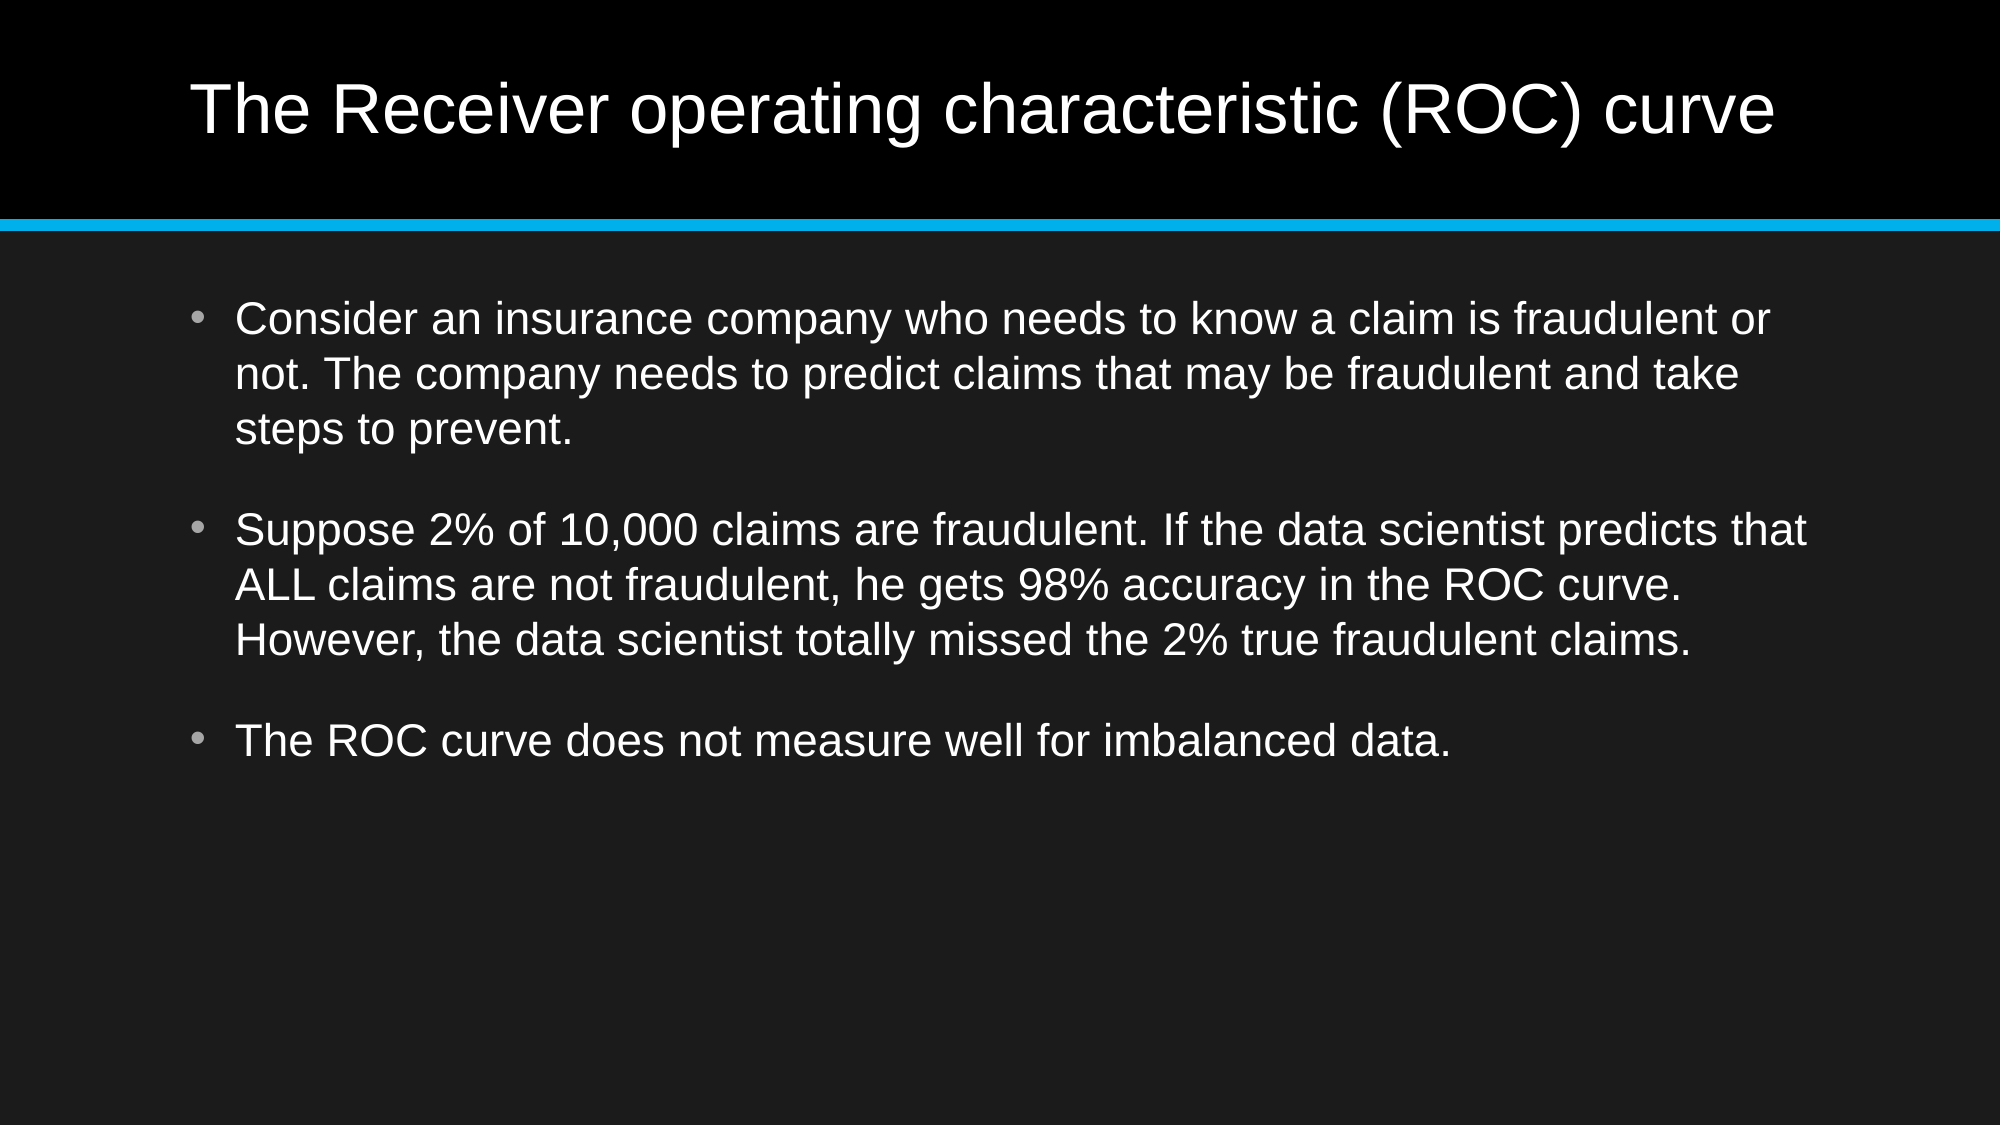

# The Receiver operating characteristic (ROC) curve
Consider an insurance company who needs to know a claim is fraudulent or not. The company needs to predict claims that may be fraudulent and take steps to prevent.
Suppose 2% of 10,000 claims are fraudulent. If the data scientist predicts that ALL claims are not fraudulent, he gets 98% accuracy in the ROC curve. However, the data scientist totally missed the 2% true fraudulent claims.
The ROC curve does not measure well for imbalanced data.